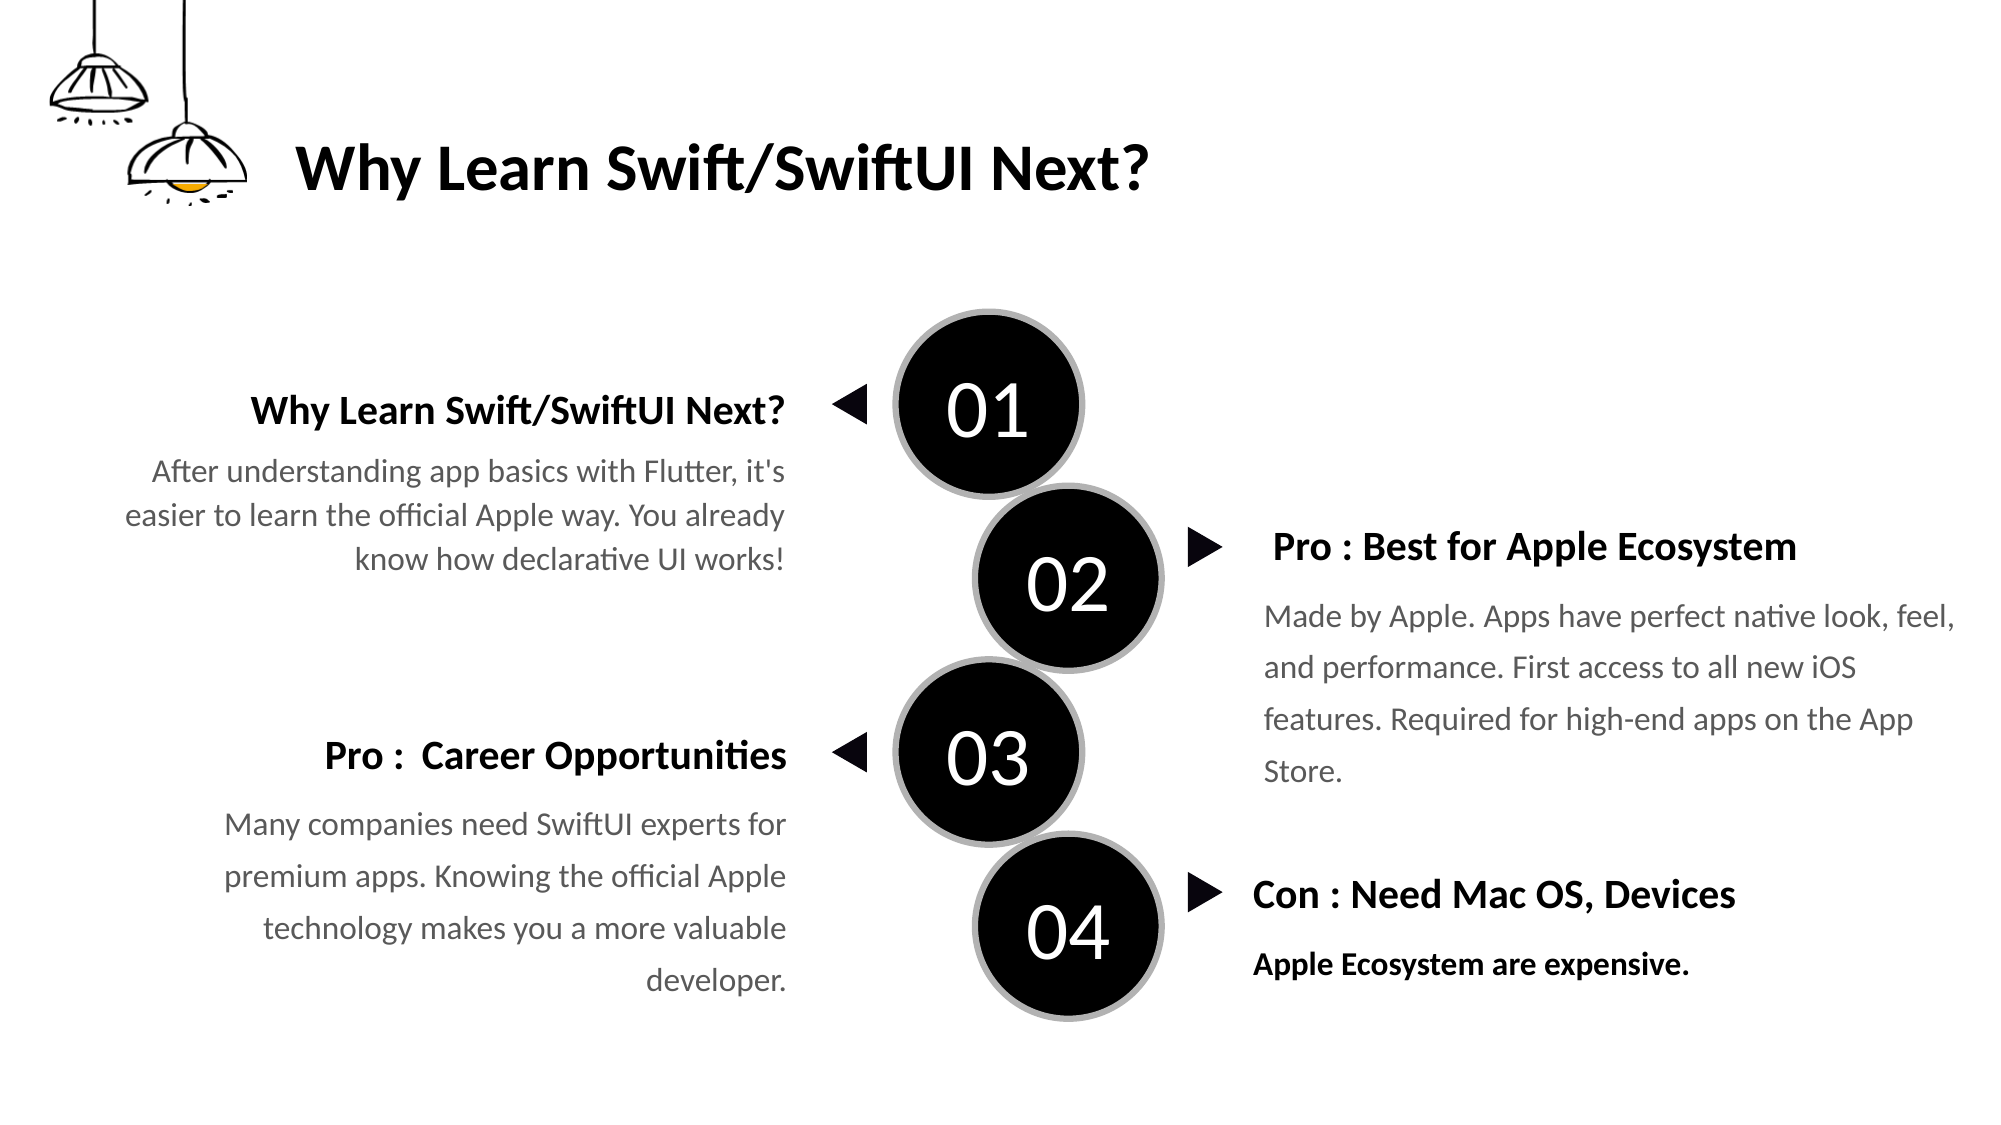

# Why Learn Swift/SwiftUI Next?
01
Why Learn Swift/SwiftUI Next?
After understanding app basics with Flutter, it's easier to learn the official Apple way. You already know how declarative UI works!

02
 Pro : Best for Apple Ecosystem
Made by Apple. Apps have perfect native look, feel, and performance. First access to all new iOS features. Required for high-end apps on the App Store.

03
Pro :  Career Opportunities
Many companies need SwiftUI experts for premium apps. Knowing the official Apple technology makes you a more valuable developer.

04
Con : Need Mac OS, Devices
Apple Ecosystem are expensive.